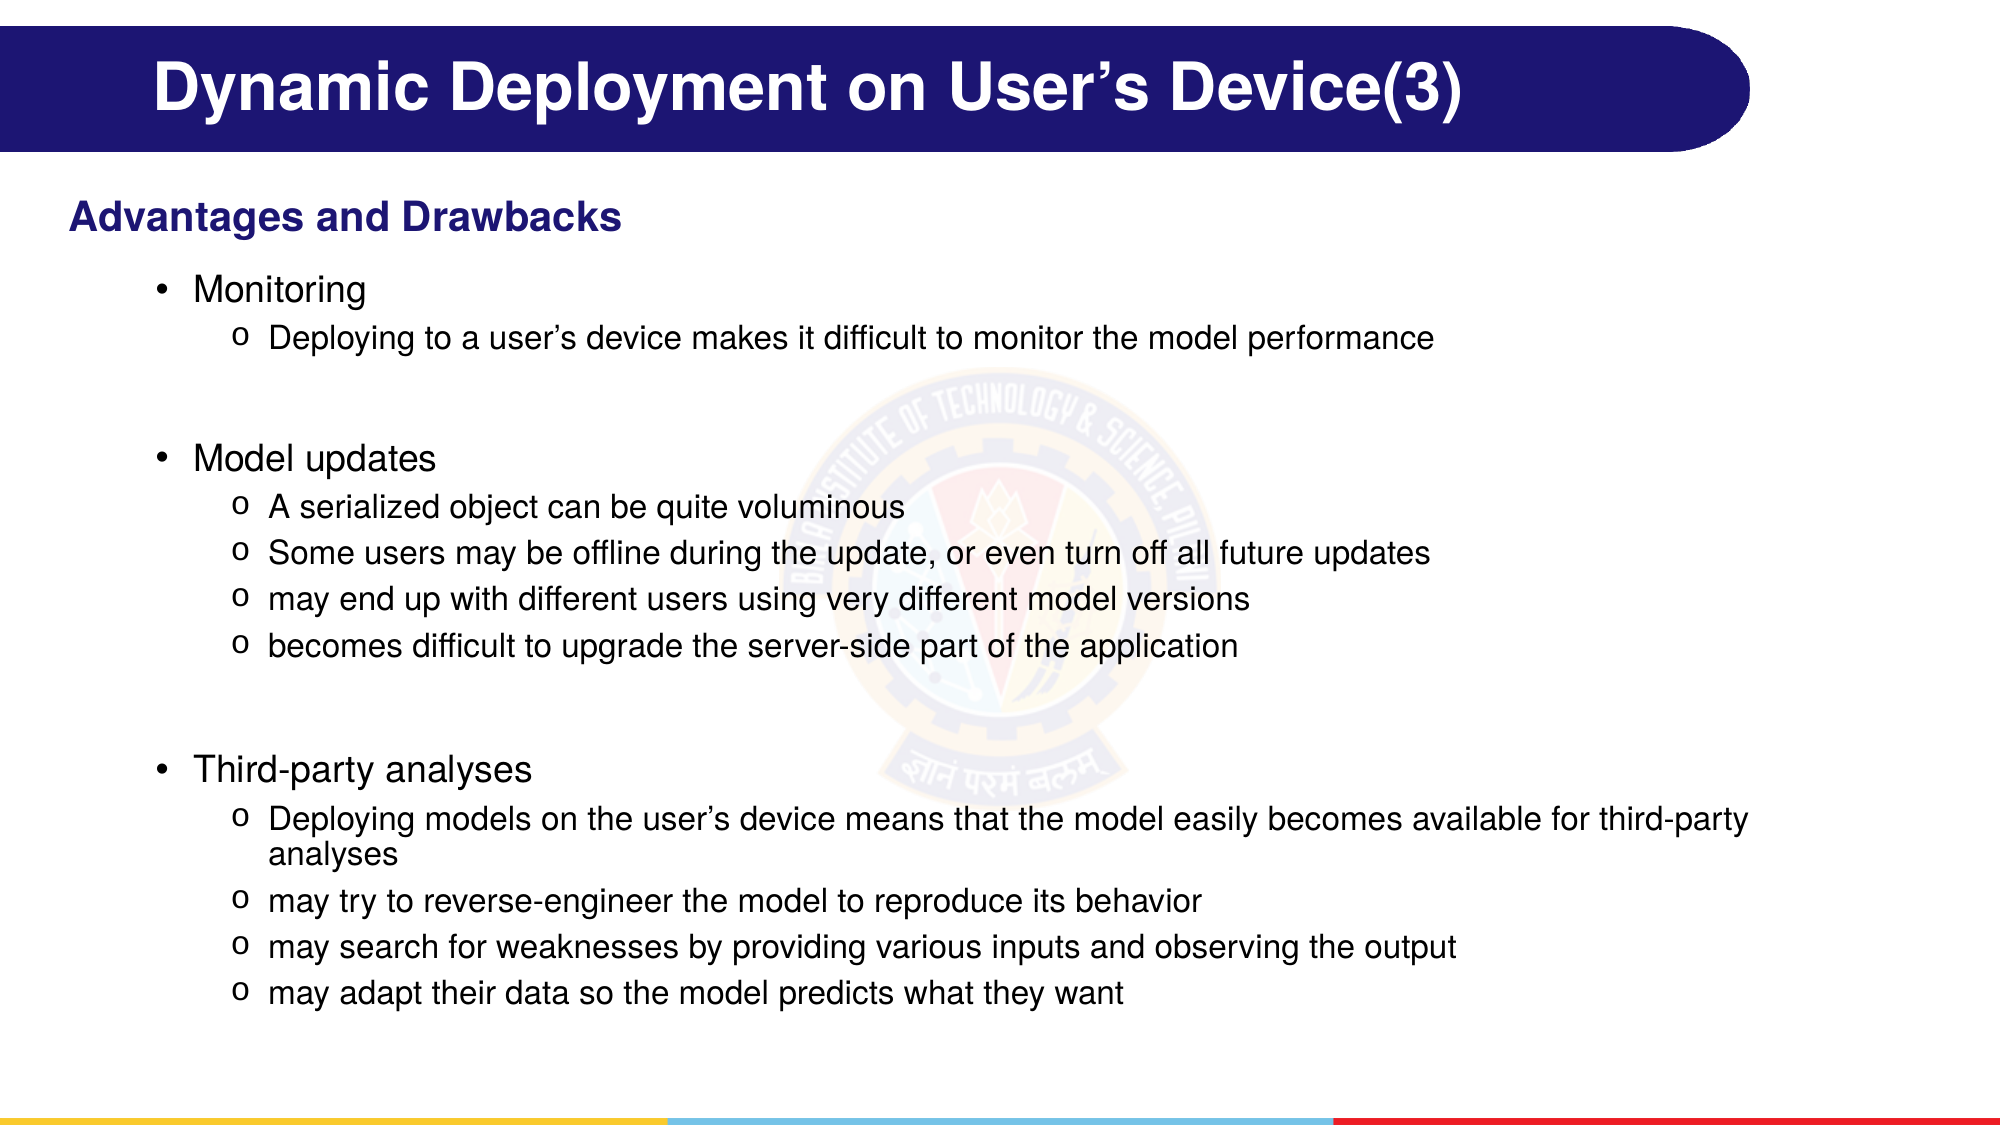

# Dynamic Deployment on User’s Device(3)
Advantages and Drawbacks
Monitoring
Deploying to a user’s device makes it difficult to monitor the model performance

Model updates
A serialized object can be quite voluminous
Some users may be offline during the update, or even turn off all future updates
may end up with different users using very different model versions
becomes difficult to upgrade the server-side part of the application

Third-party analyses
Deploying models on the user’s device means that the model easily becomes available for third-party analyses
may try to reverse-engineer the model to reproduce its behavior
may search for weaknesses by providing various inputs and observing the output
may adapt their data so the model predicts what they want